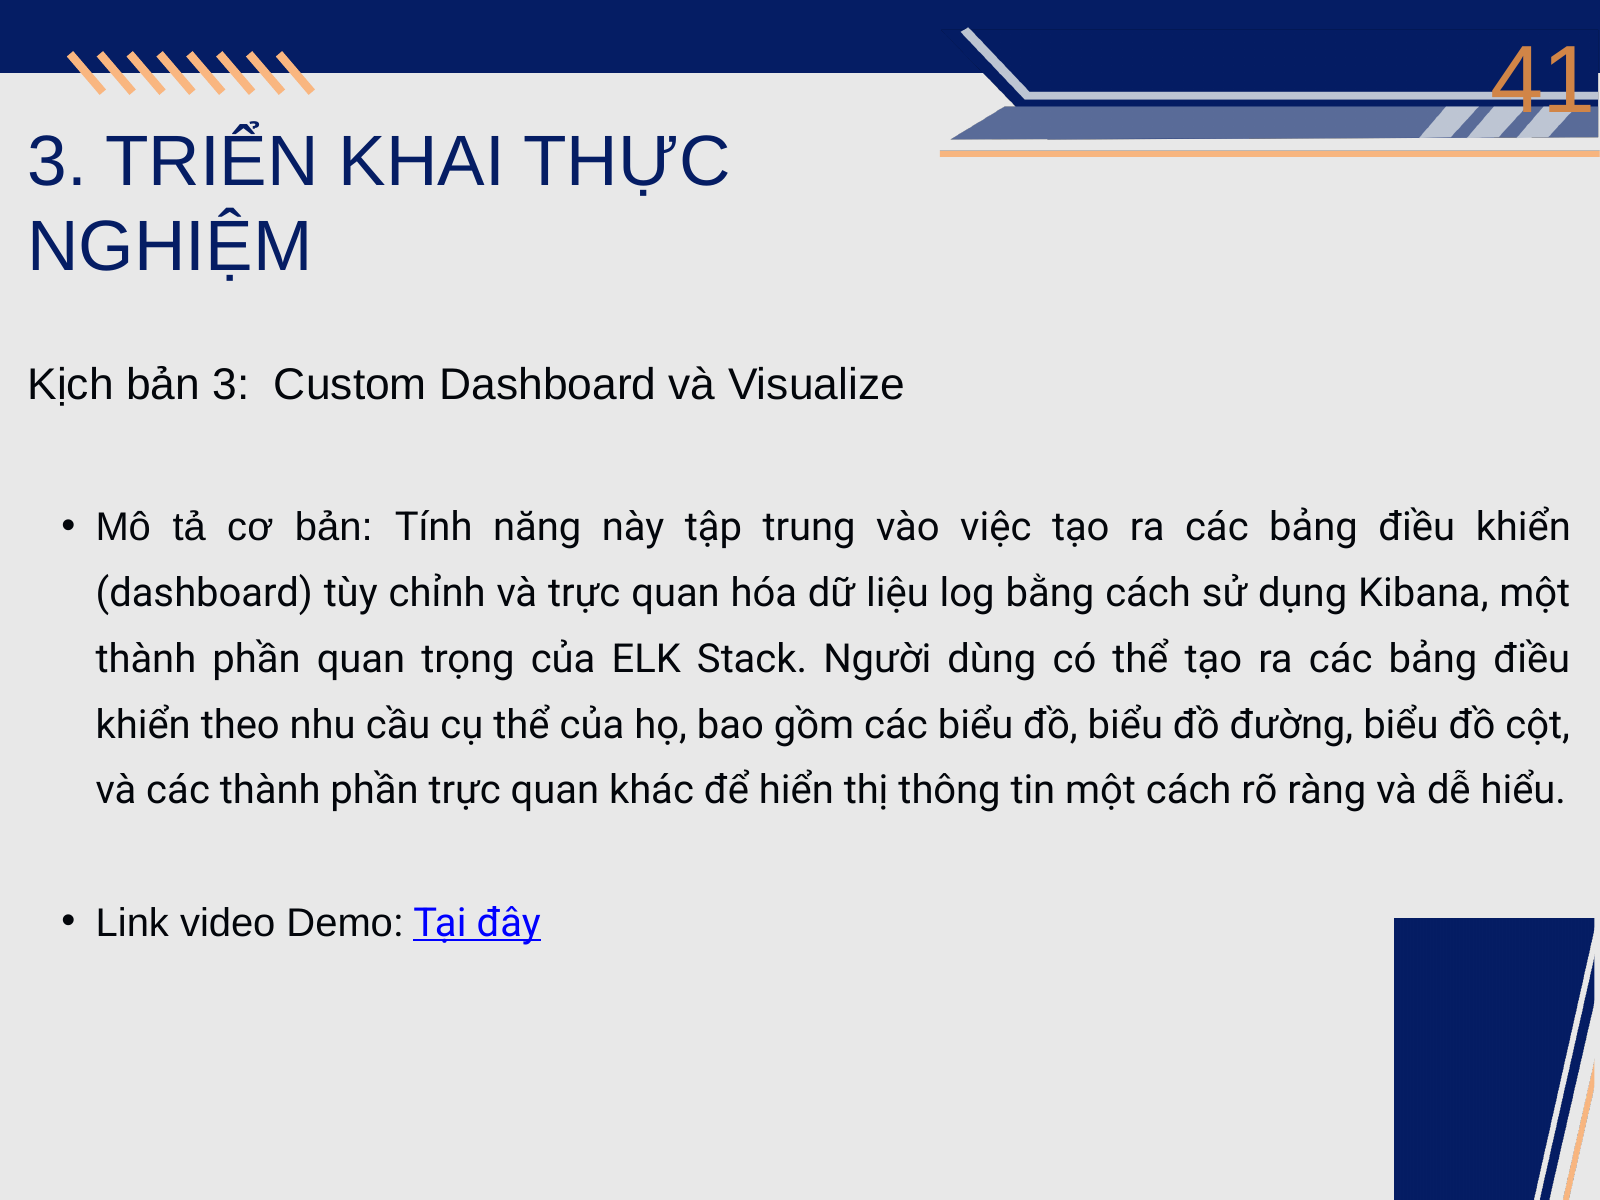

41
3. TRIỂN KHAI THỰC NGHIỆM
Kịch bản 3:  Custom Dashboard và Visualize

Mô tả cơ bản: Tính năng này tập trung vào việc tạo ra các bảng điều khiển (dashboard) tùy chỉnh và trực quan hóa dữ liệu log bằng cách sử dụng Kibana, một thành phần quan trọng của ELK Stack. Người dùng có thể tạo ra các bảng điều khiển theo nhu cầu cụ thể của họ, bao gồm các biểu đồ, biểu đồ đường, biểu đồ cột, và các thành phần trực quan khác để hiển thị thông tin một cách rõ ràng và dễ hiểu.

Link video Demo: Tại đây